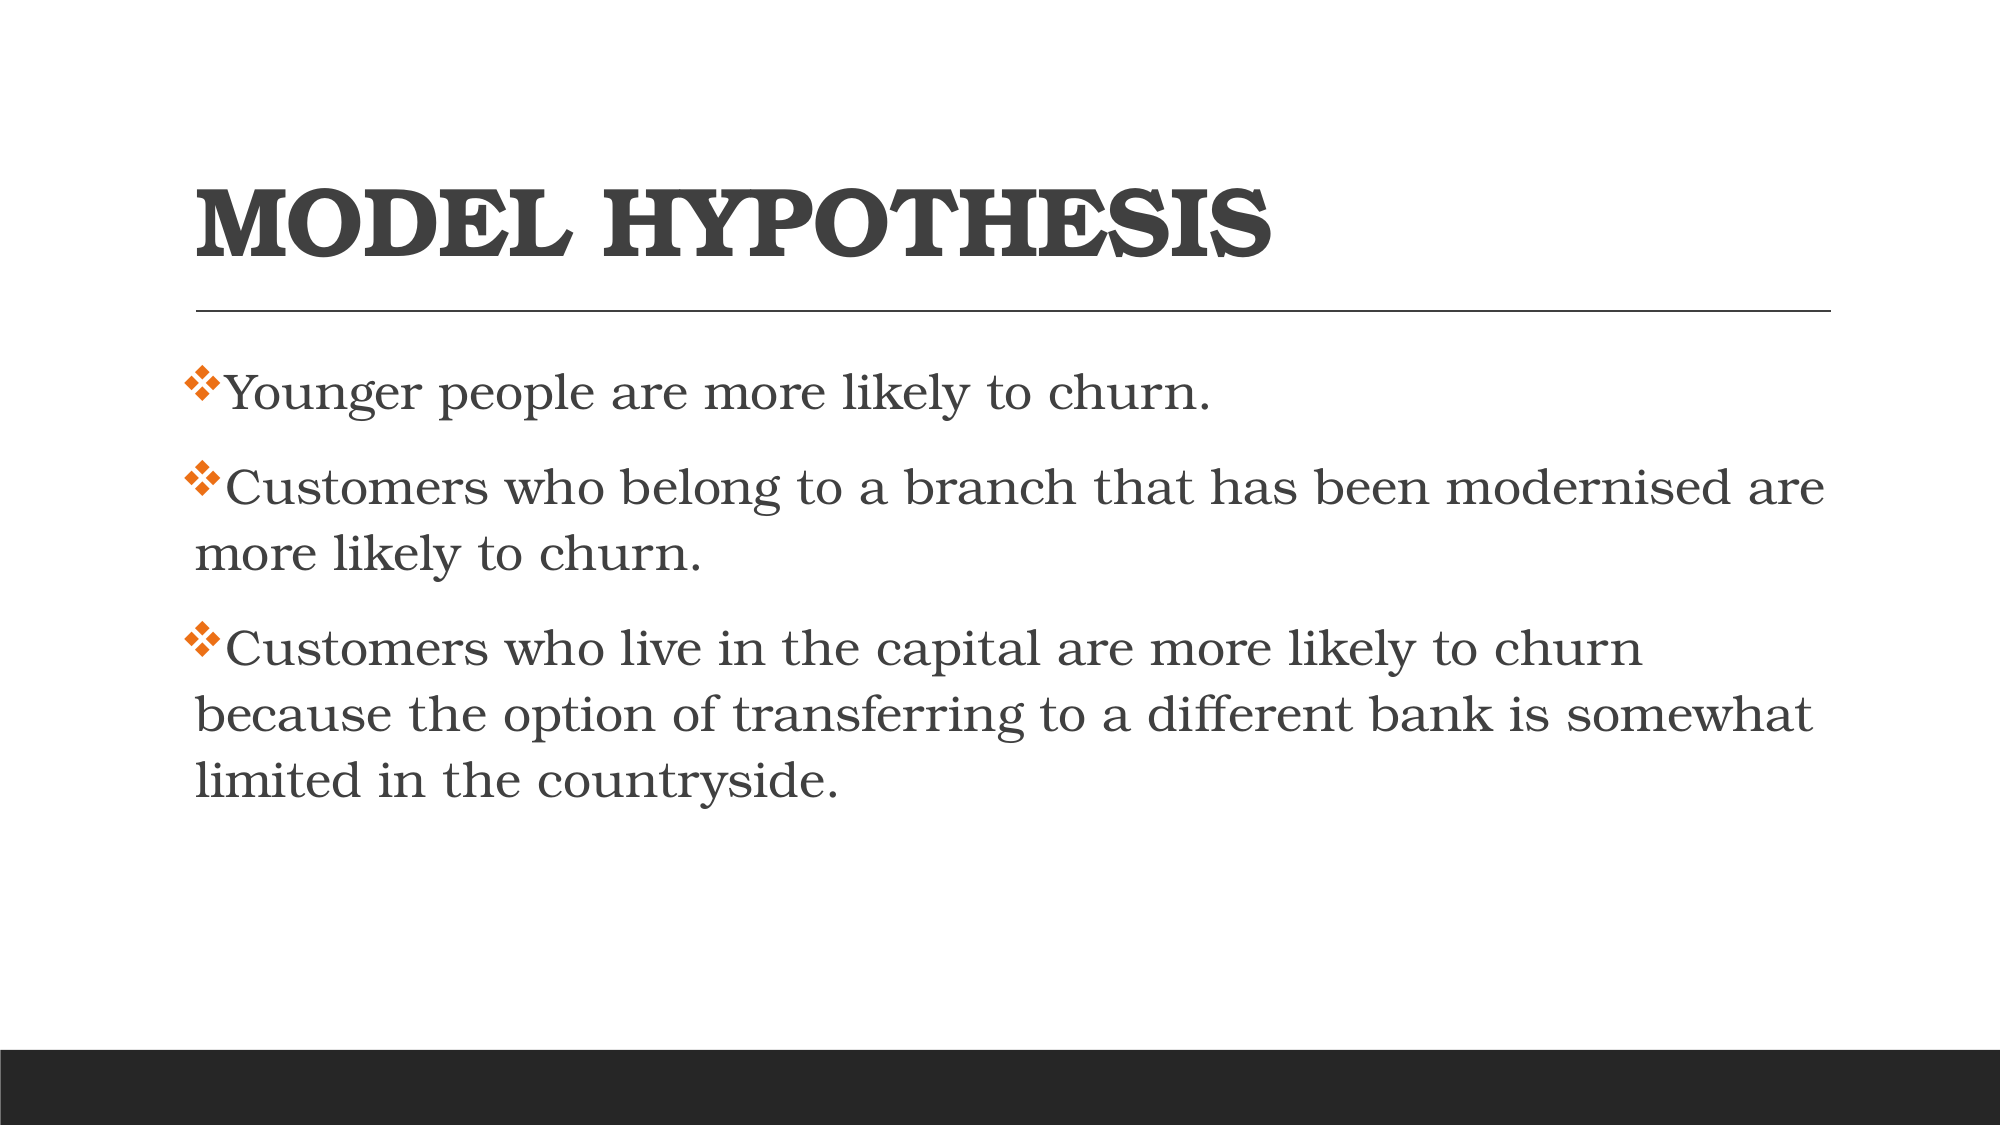

# MODEL HYPOTHESIS
Younger people are more likely to churn.
Customers who belong to a branch that has been modernised are more likely to churn.
Customers who live in the capital are more likely to churn because the option of transferring to a different bank is somewhat limited in the countryside.